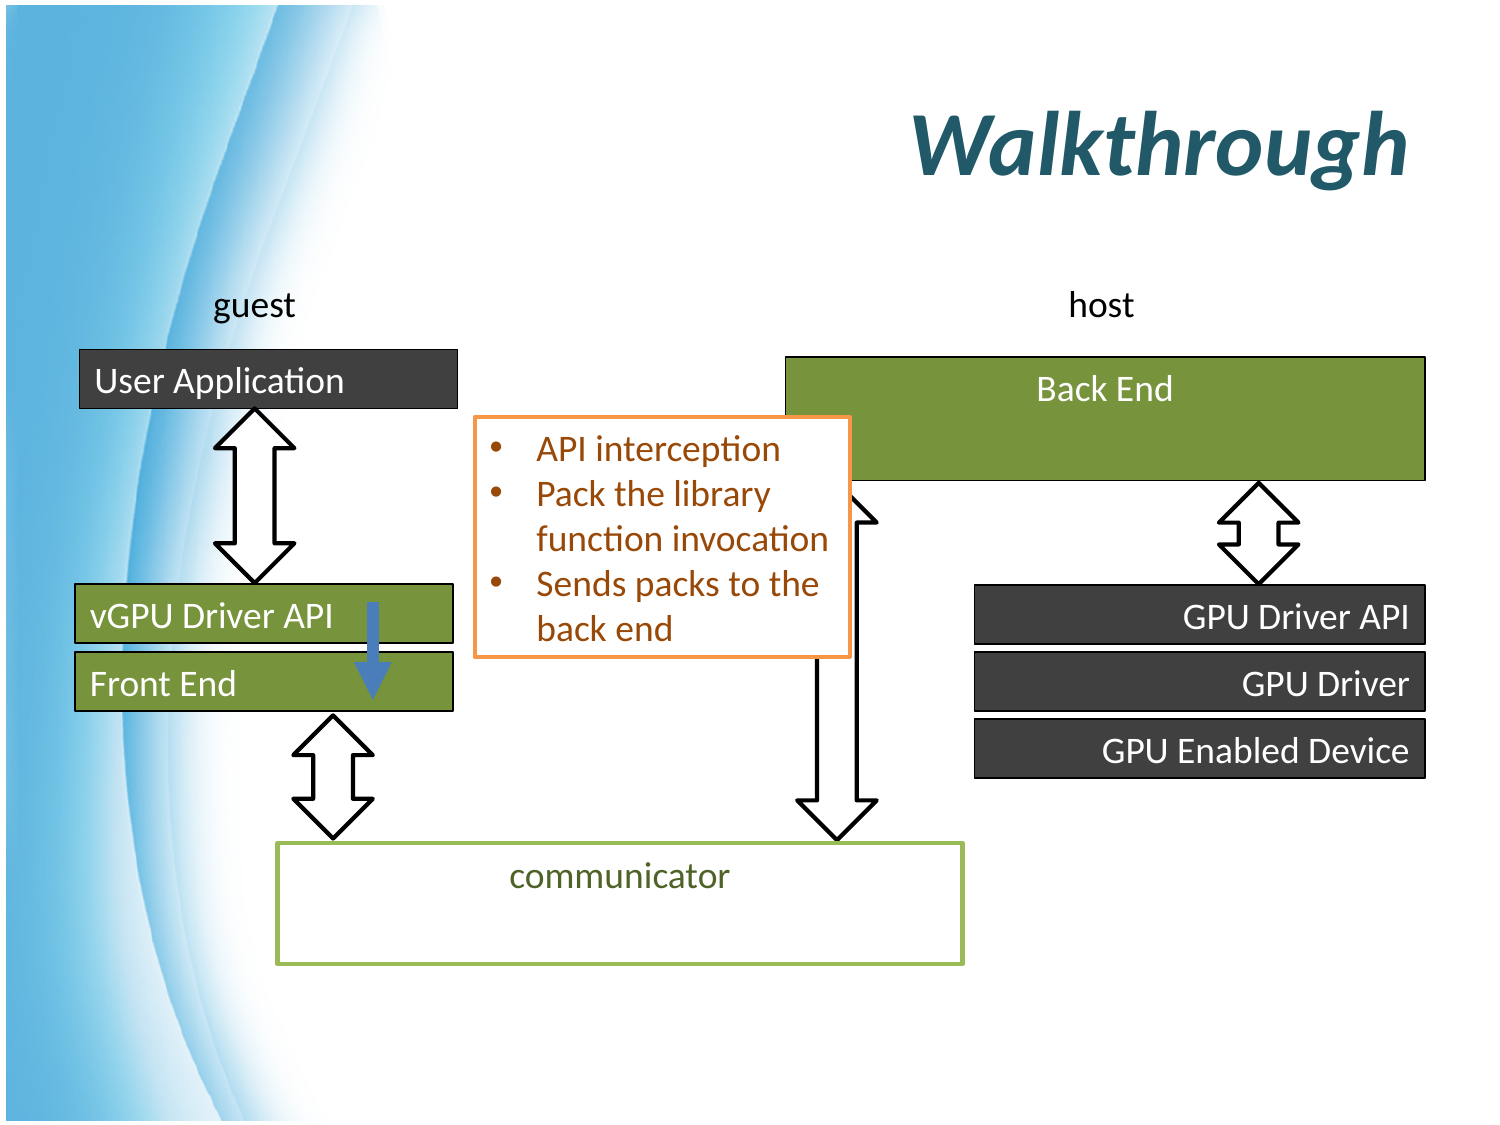

# Walkthrough
guest
host
User Application
Back End

API interception
Pack the library function invocation
Sends packs to the back end

vGPU Driver API
Front End
GPU Driver API
GPU Driver
GPU Enabled Device

communicator